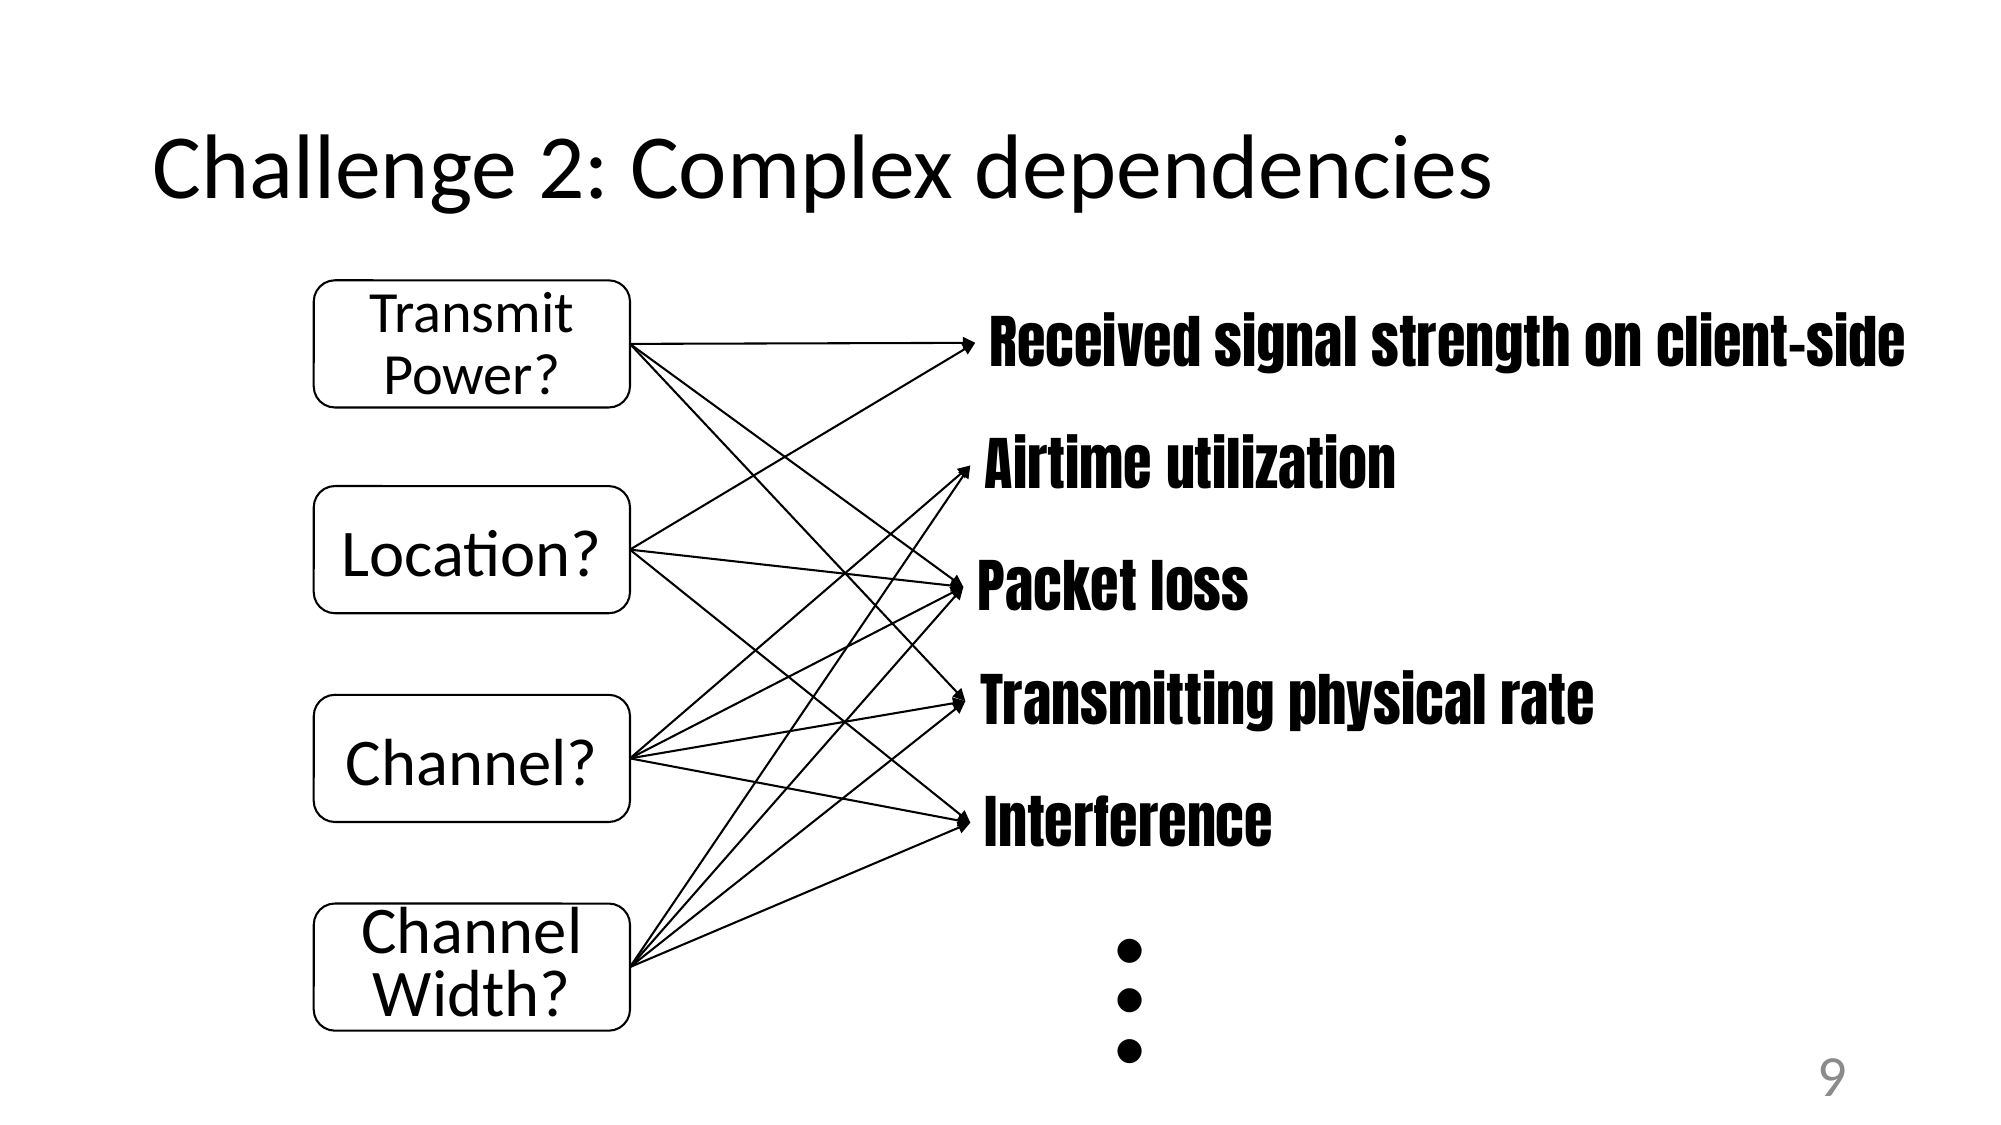

# Challenge 2: Complex dependencies
Transmit Power?
Received signal strength on client-side
Airtime utilization
Location?
Packet loss
Transmitting physical rate
Channel?
Interference
Channel
Width?
…
9